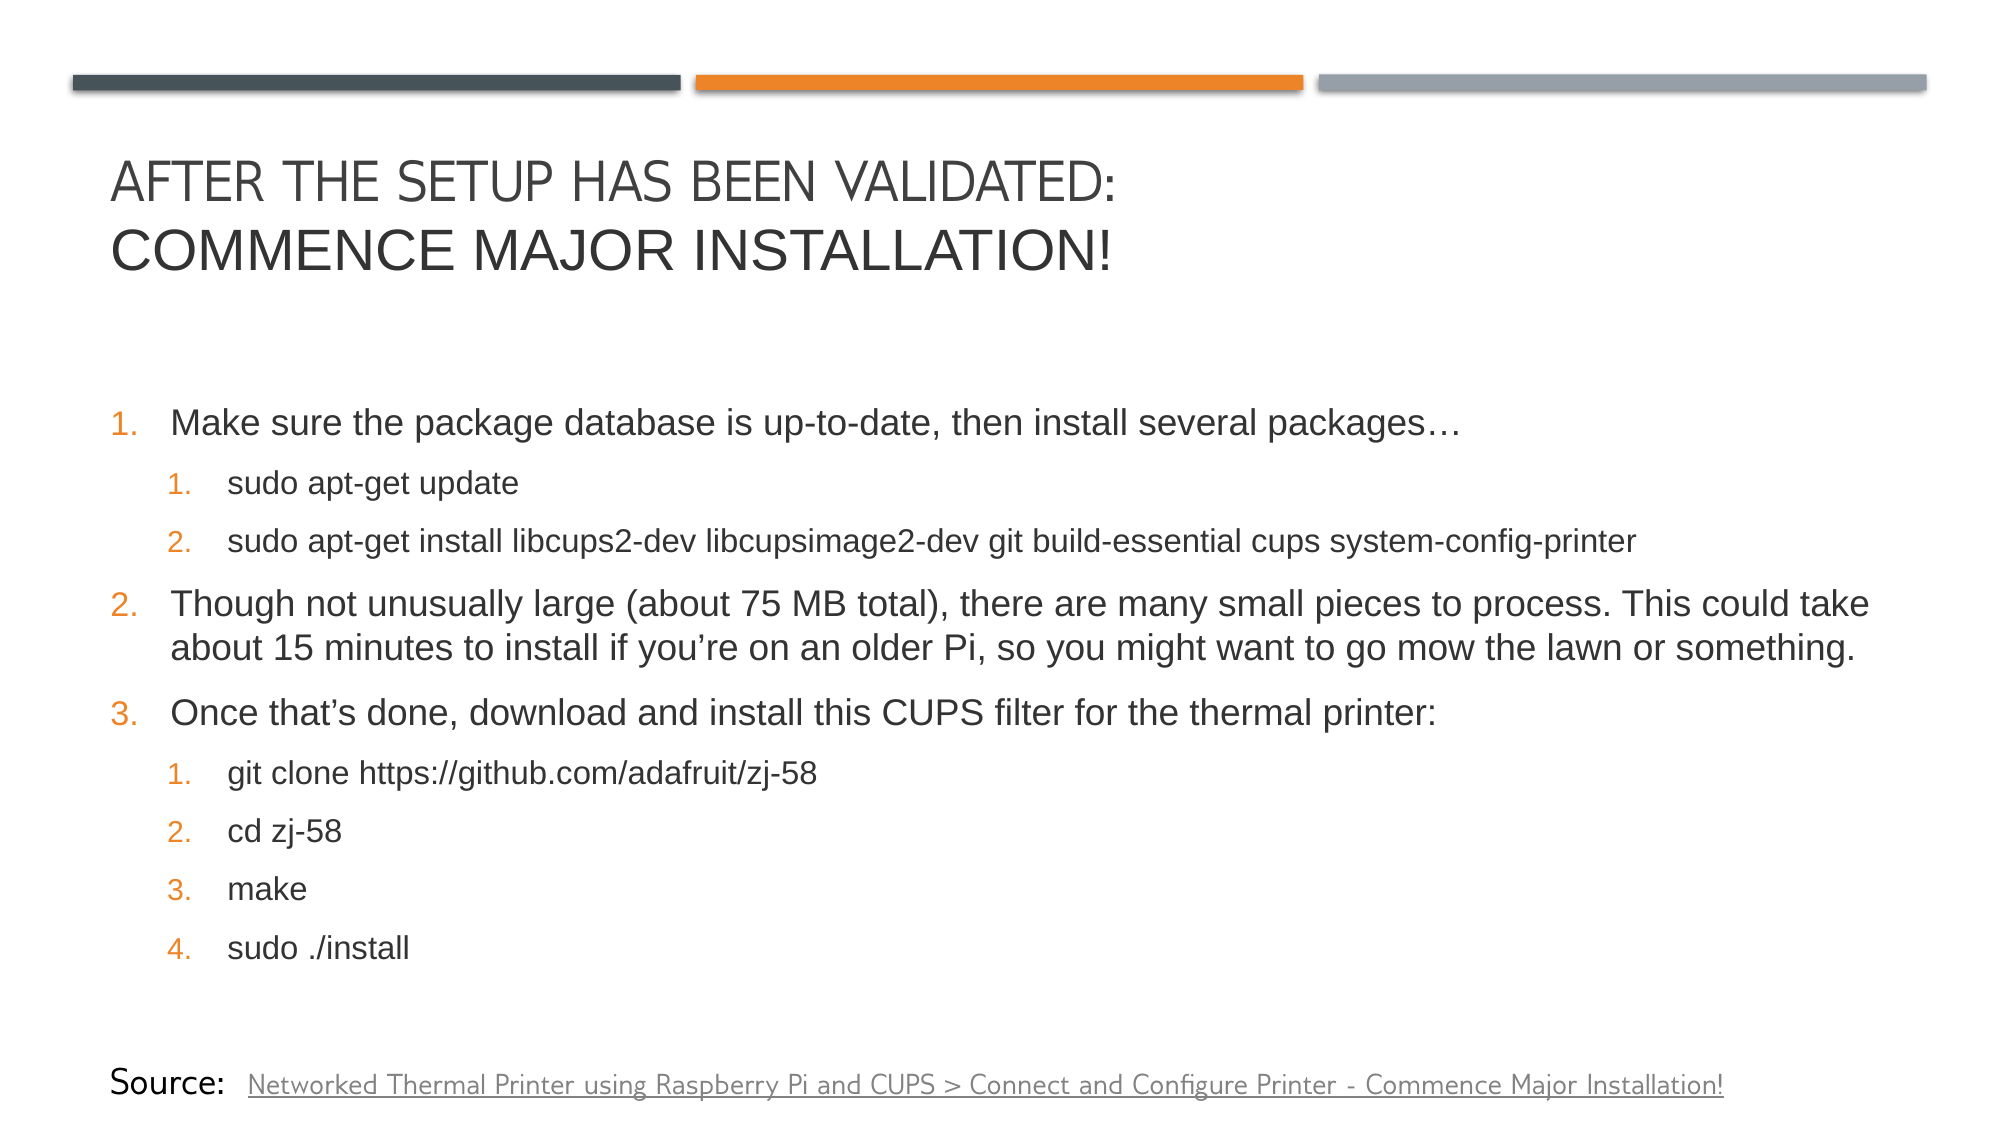

# After the setup has been Validated: Commence Major Installation!
Make sure the package database is up-to-date, then install several packages…
sudo apt-get update
sudo apt-get install libcups2-dev libcupsimage2-dev git build-essential cups system-config-printer
Though not unusually large (about 75 MB total), there are many small pieces to process. This could take about 15 minutes to install if you’re on an older Pi, so you might want to go mow the lawn or something.
Once that’s done, download and install this CUPS filter for the thermal printer:
git clone https://github.com/adafruit/zj-58
cd zj-58
make
sudo ./install
Source:  Networked Thermal Printer using Raspberry Pi and CUPS > Connect and Configure Printer - Commence Major Installation!